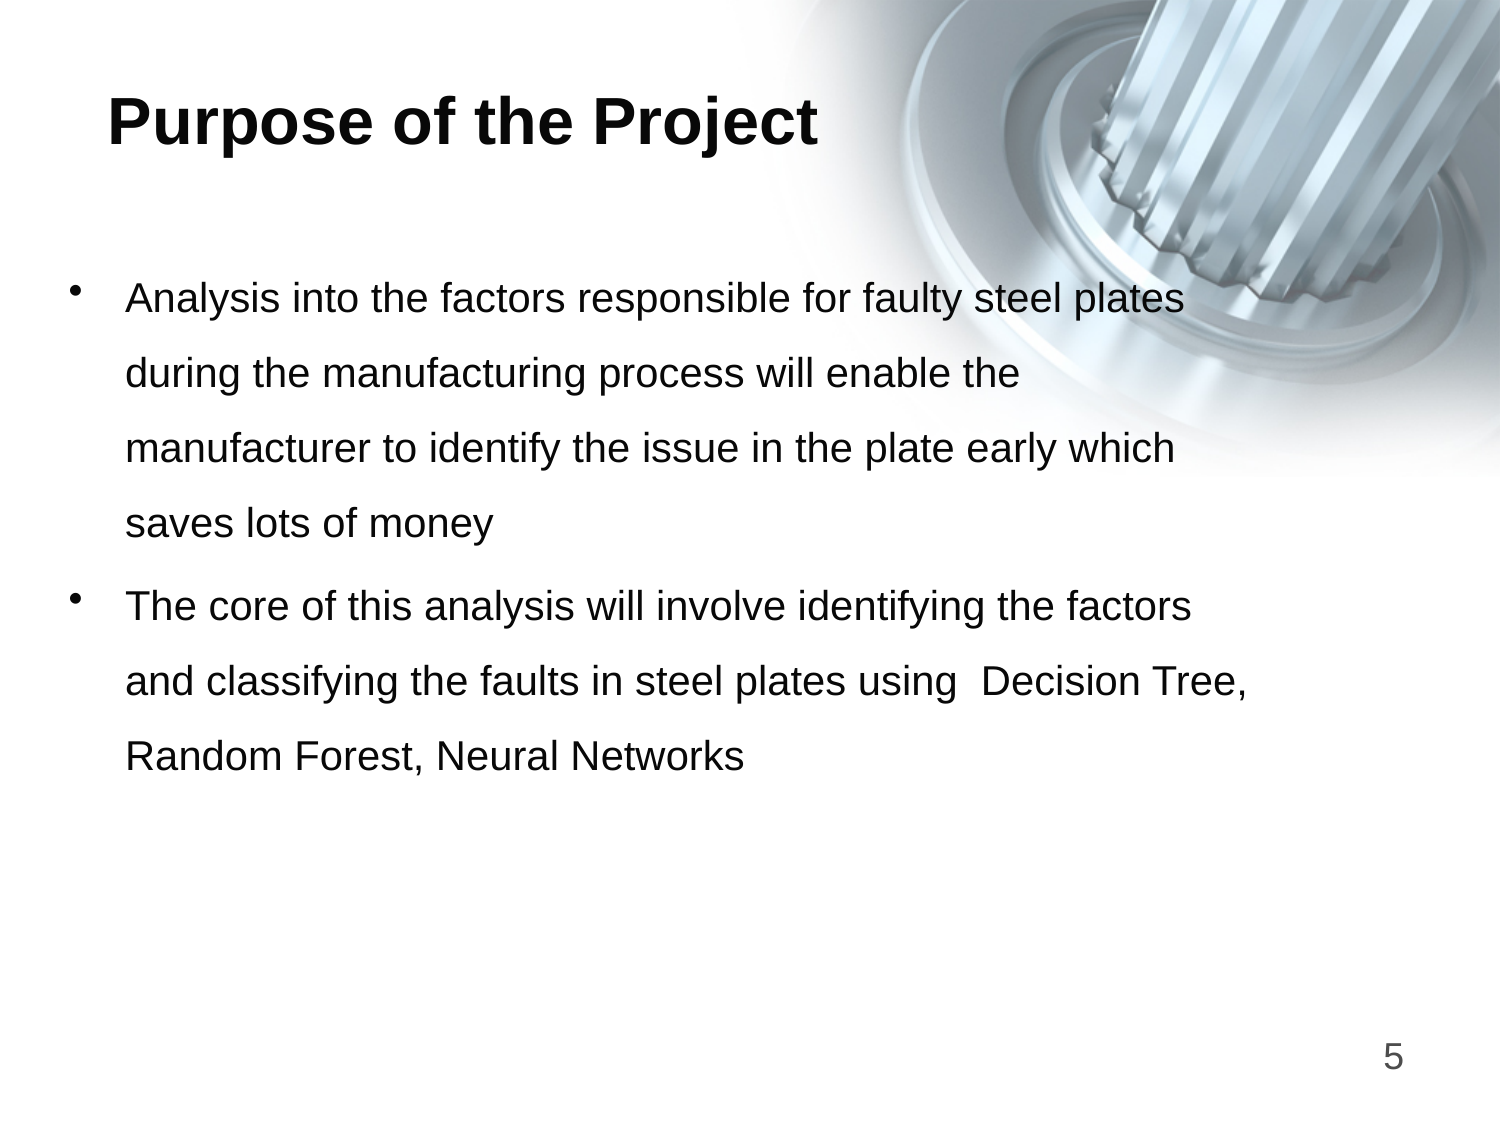

# Purpose of the Project
Analysis into the factors responsible for faulty steel plates during the manufacturing process will enable the manufacturer to identify the issue in the plate early which saves lots of money
The core of this analysis will involve identifying the factors and classifying the faults in steel plates using  Decision Tree, Random Forest, Neural Networks

5